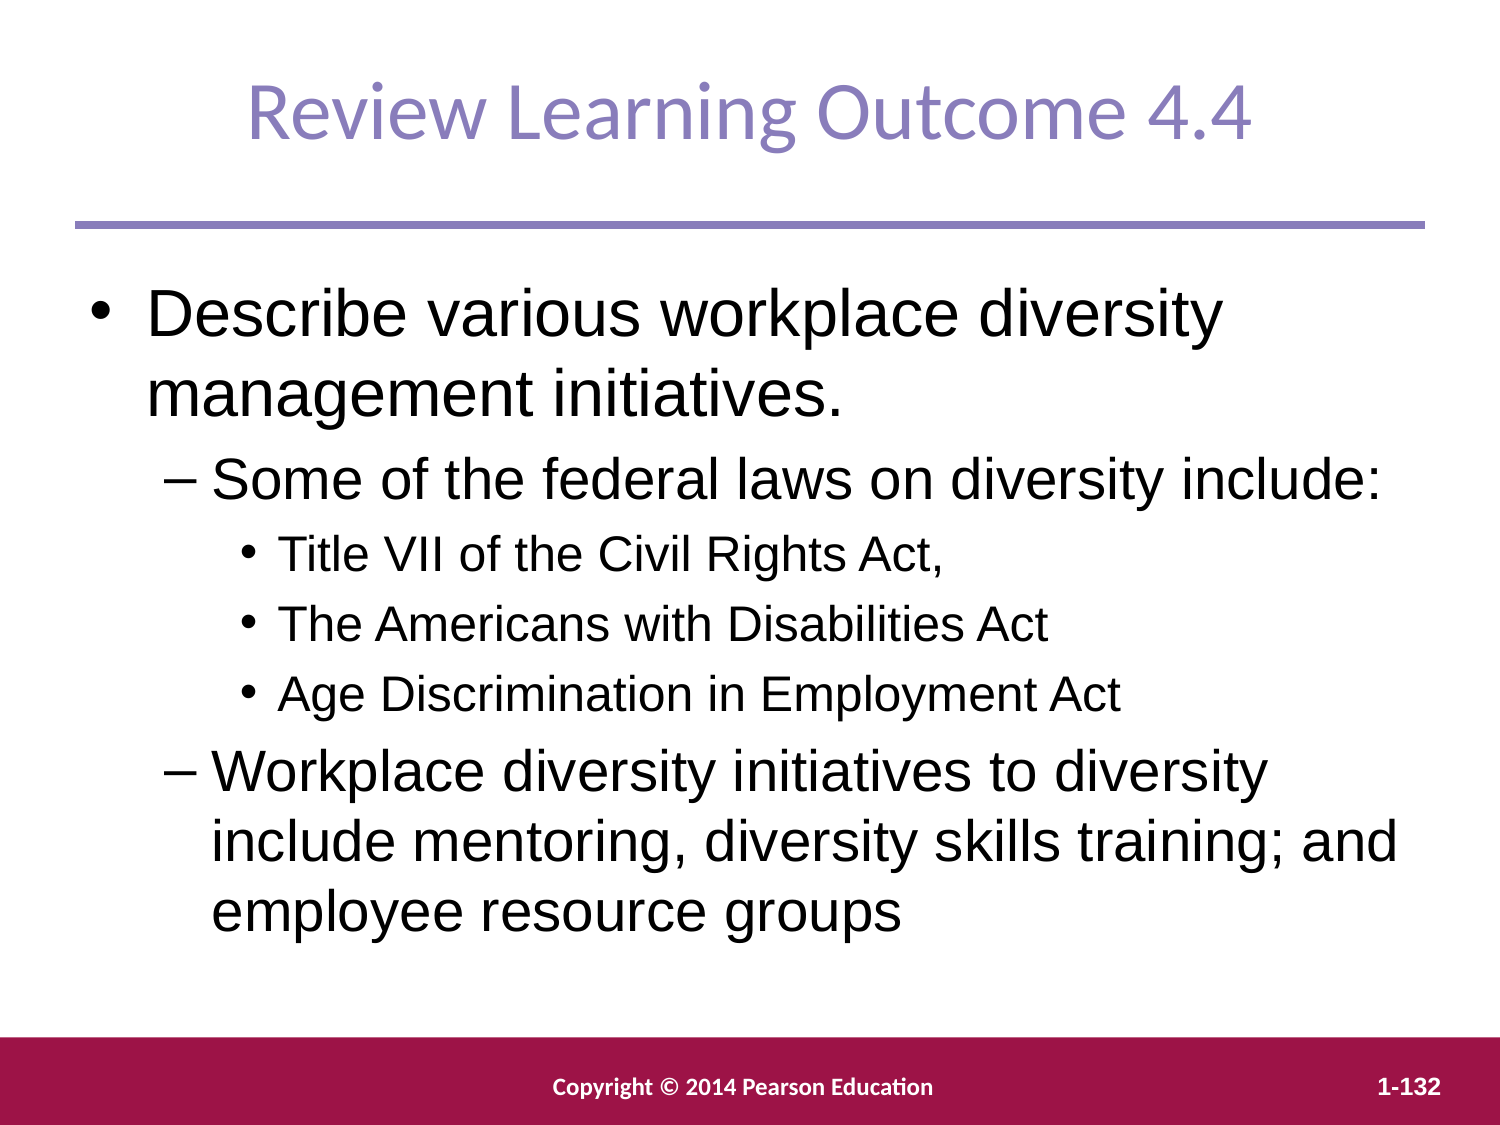

Review Learning Outcome 4.4
Describe various workplace diversity management initiatives.
Some of the federal laws on diversity include:
Title VII of the Civil Rights Act,
The Americans with Disabilities Act
Age Discrimination in Employment Act
Workplace diversity initiatives to diversity include mentoring, diversity skills training; and employee resource groups